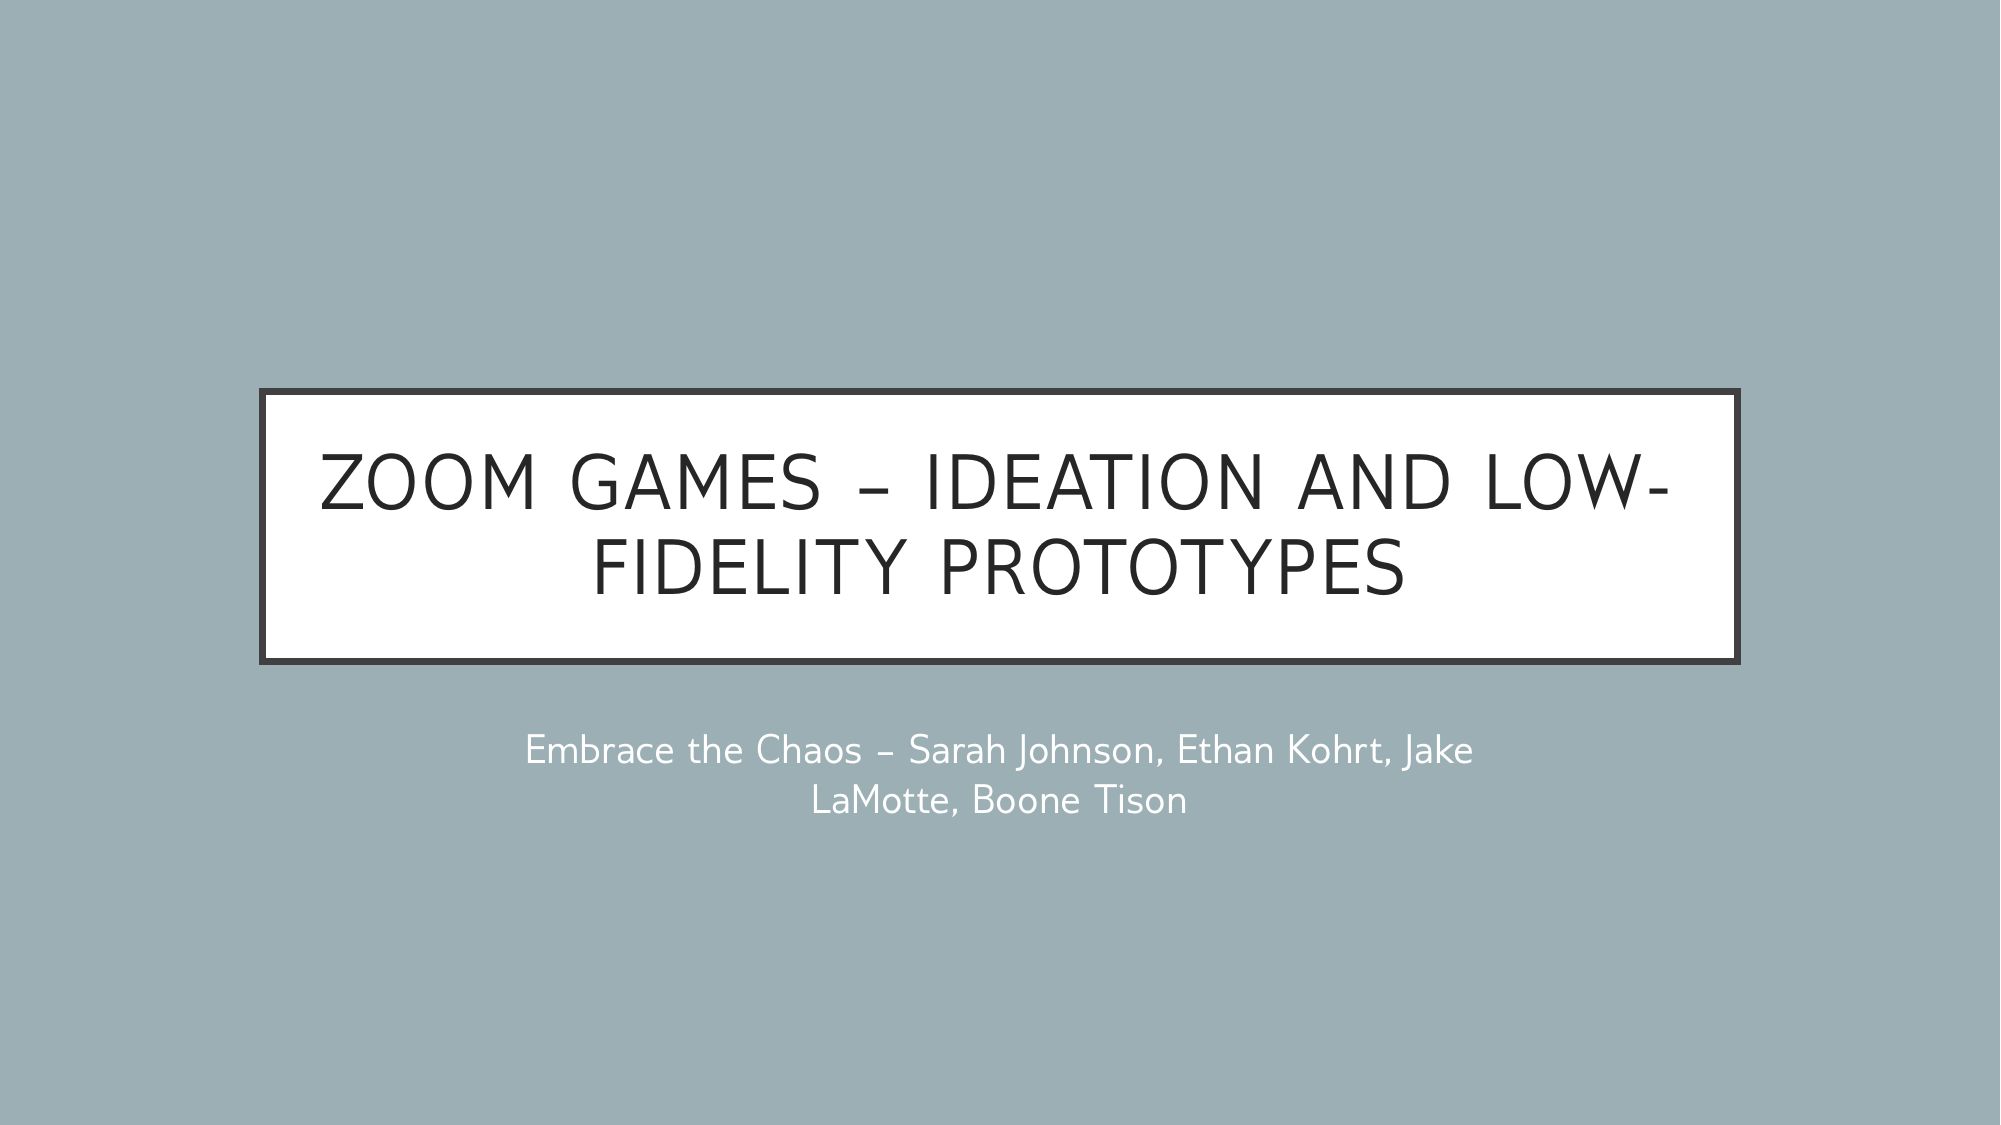

# Zoom games – Ideation and low-fidelity prototypes
Embrace the Chaos – Sarah Johnson, Ethan Kohrt, Jake LaMotte, Boone Tison